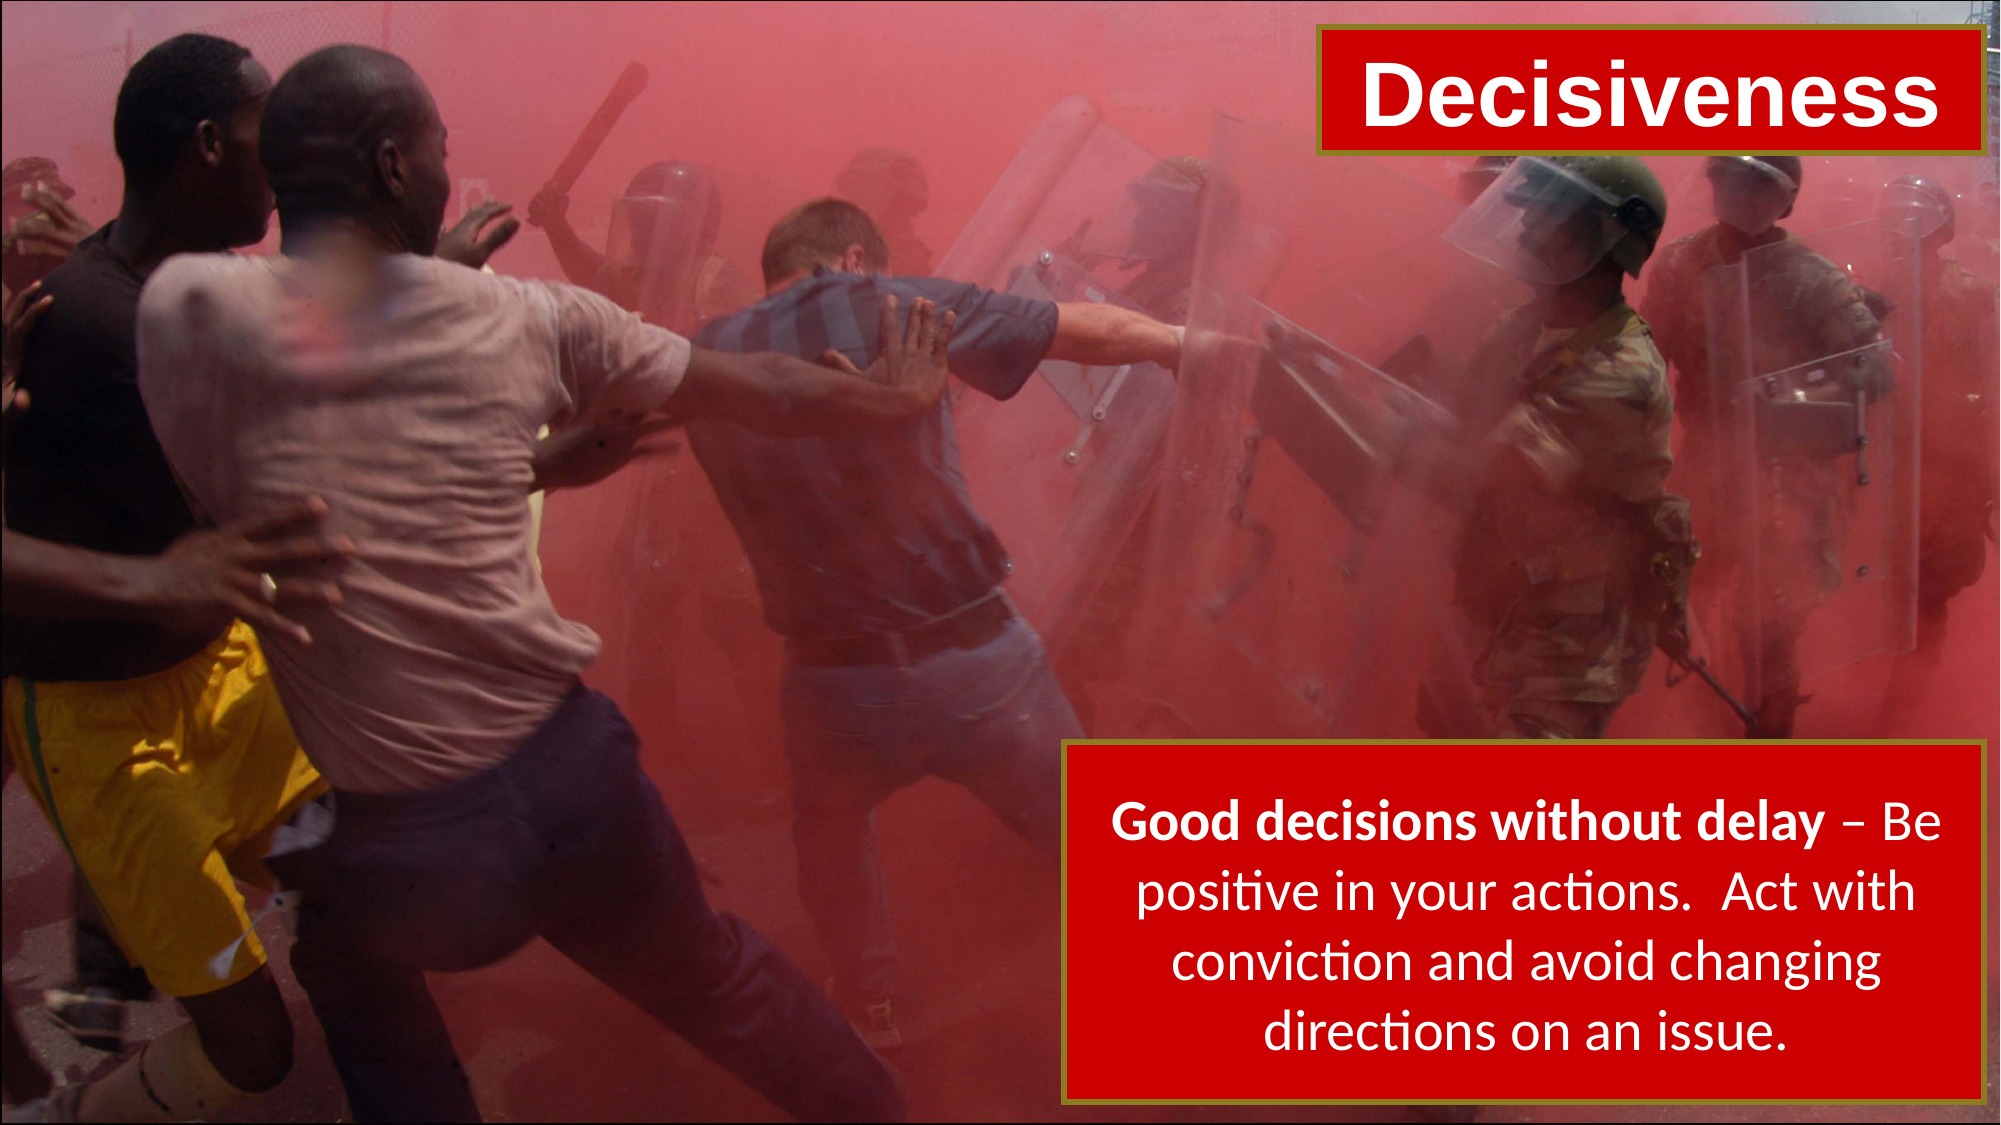

Decisiveness

Good decisions without delay – Be positive in your actions.  Act with conviction and avoid changing directions on an issue.